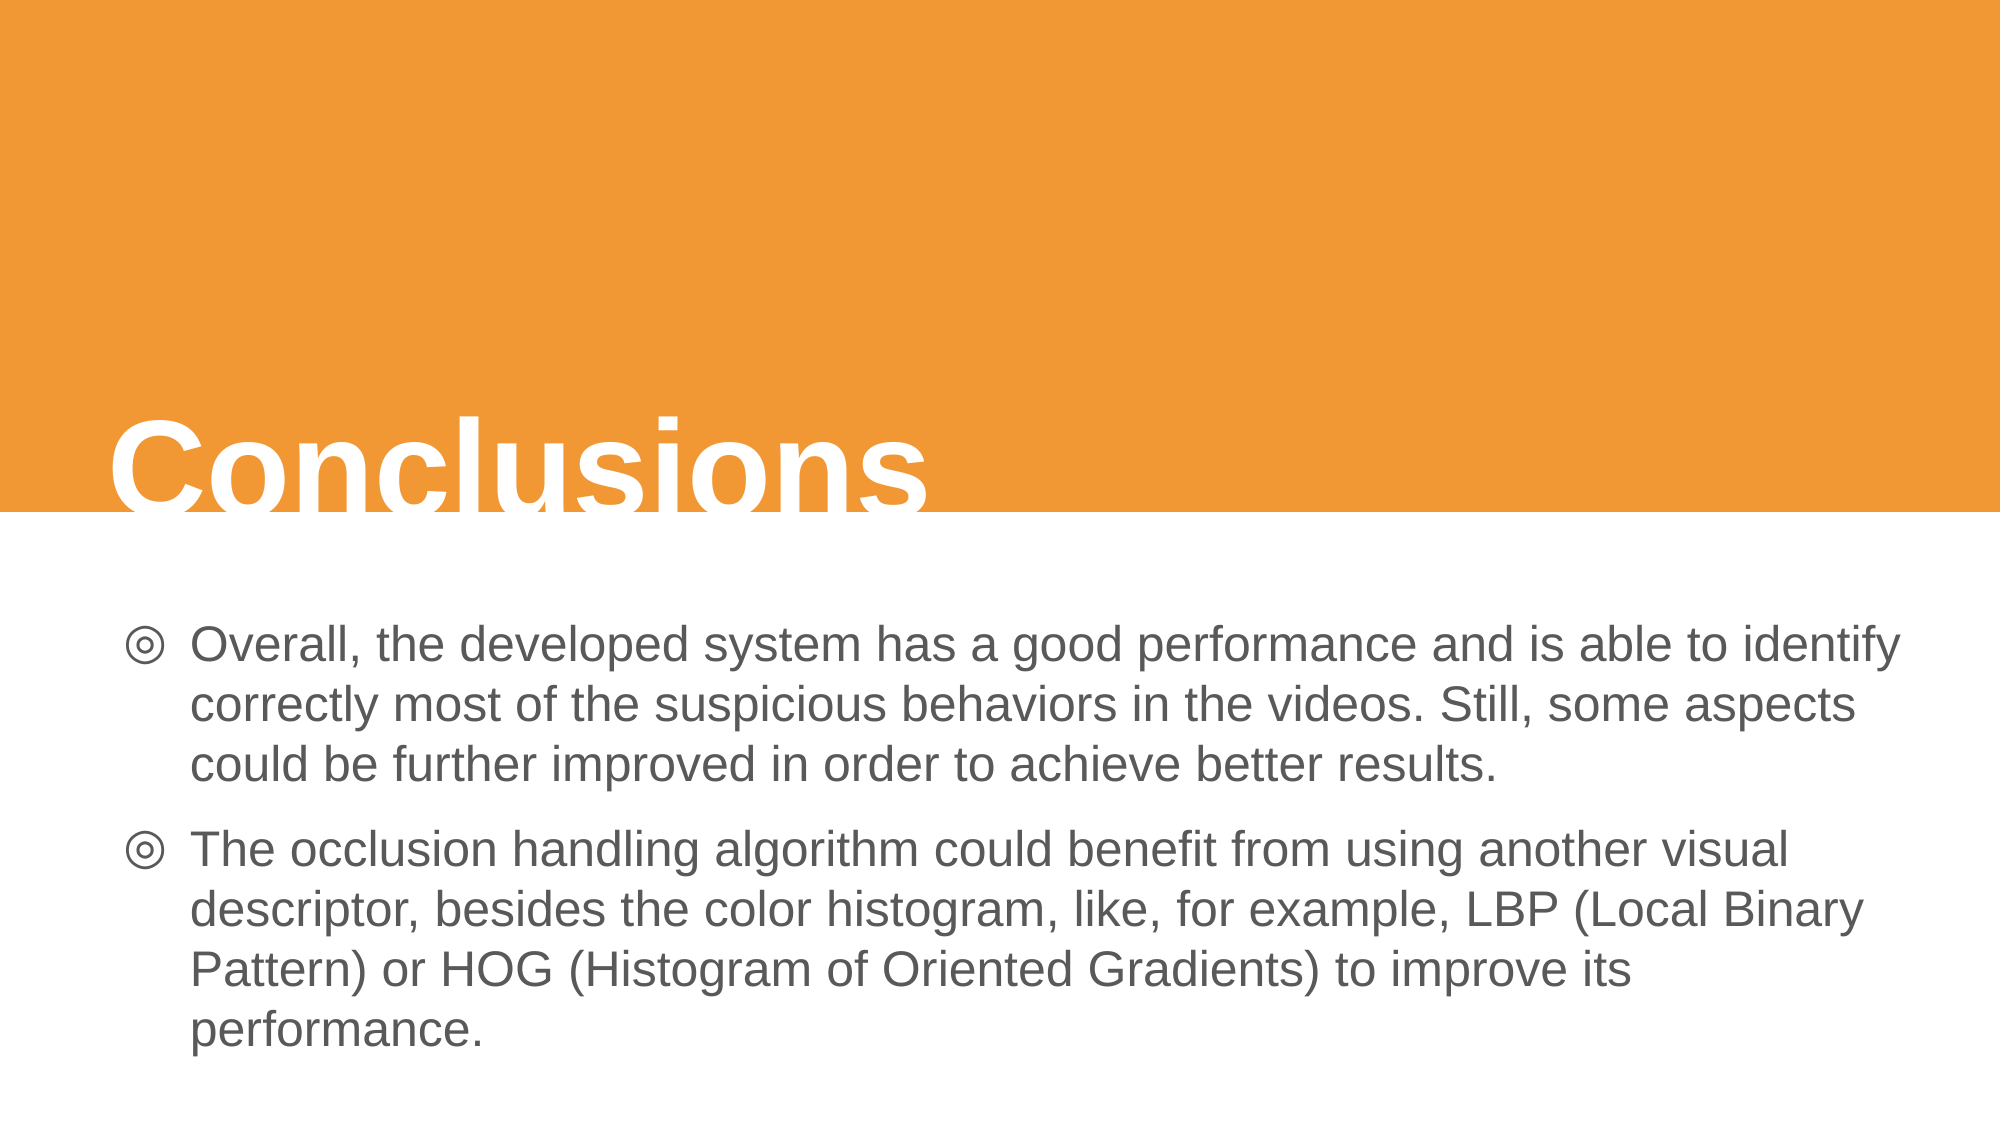

51

#
Conclusions
Overall, the developed system has a good performance and is able to identify correctly most of the suspicious behaviors in the videos. Still, some aspects could be further improved in order to achieve better results.
The occlusion handling algorithm could benefit from using another visual descriptor, besides the color histogram, like, for example, LBP (Local Binary Pattern) or HOG (Histogram of Oriented Gradients) to improve its performance.